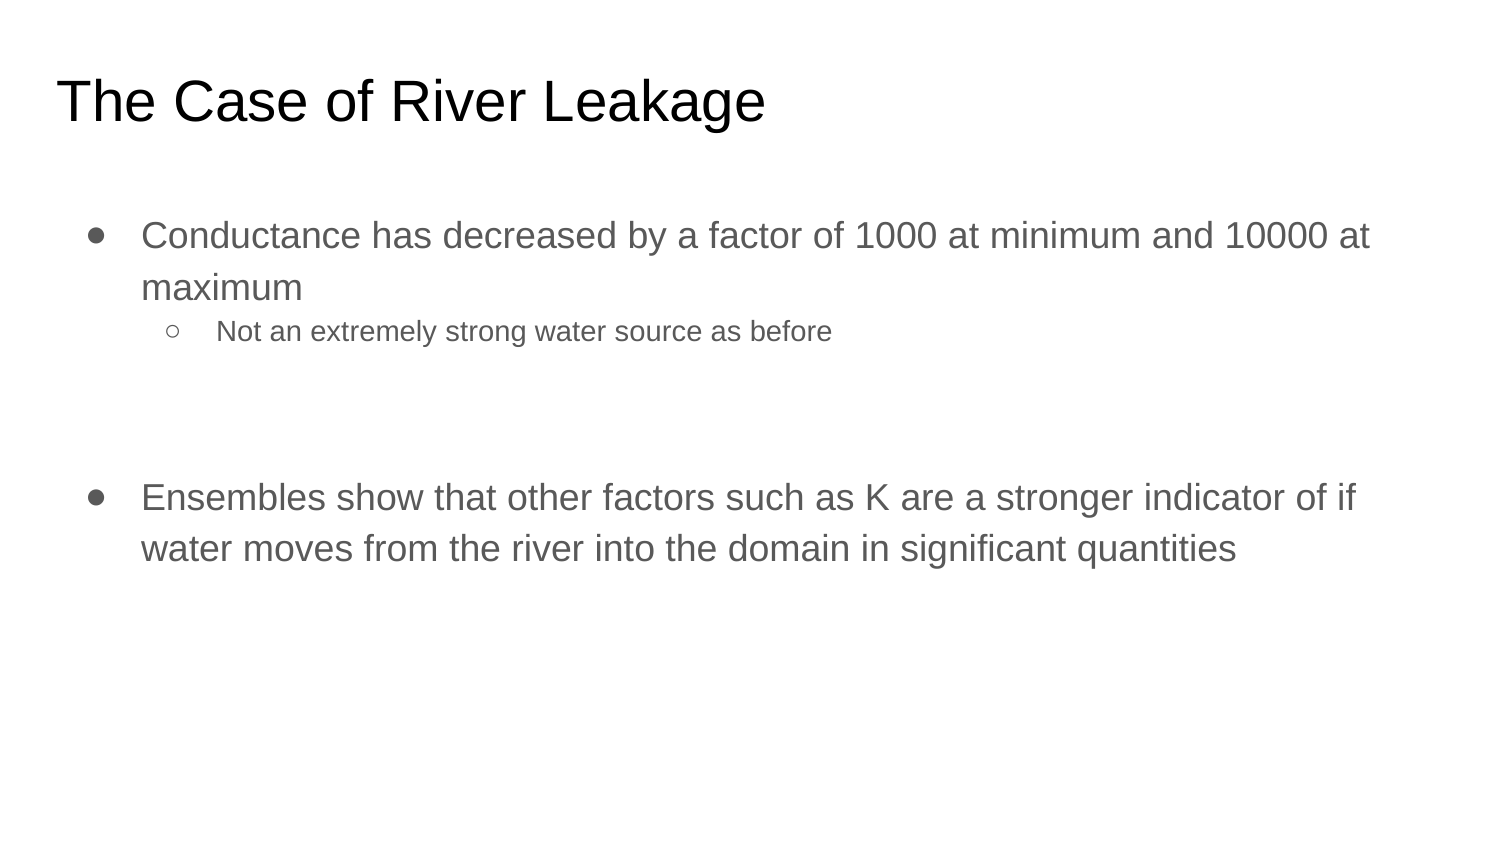

# The Case of River Leakage
Conductance has decreased by a factor of 1000 at minimum and 10000 at maximum
Not an extremely strong water source as before

Ensembles show that other factors such as K are a stronger indicator of if water moves from the river into the domain in significant quantities